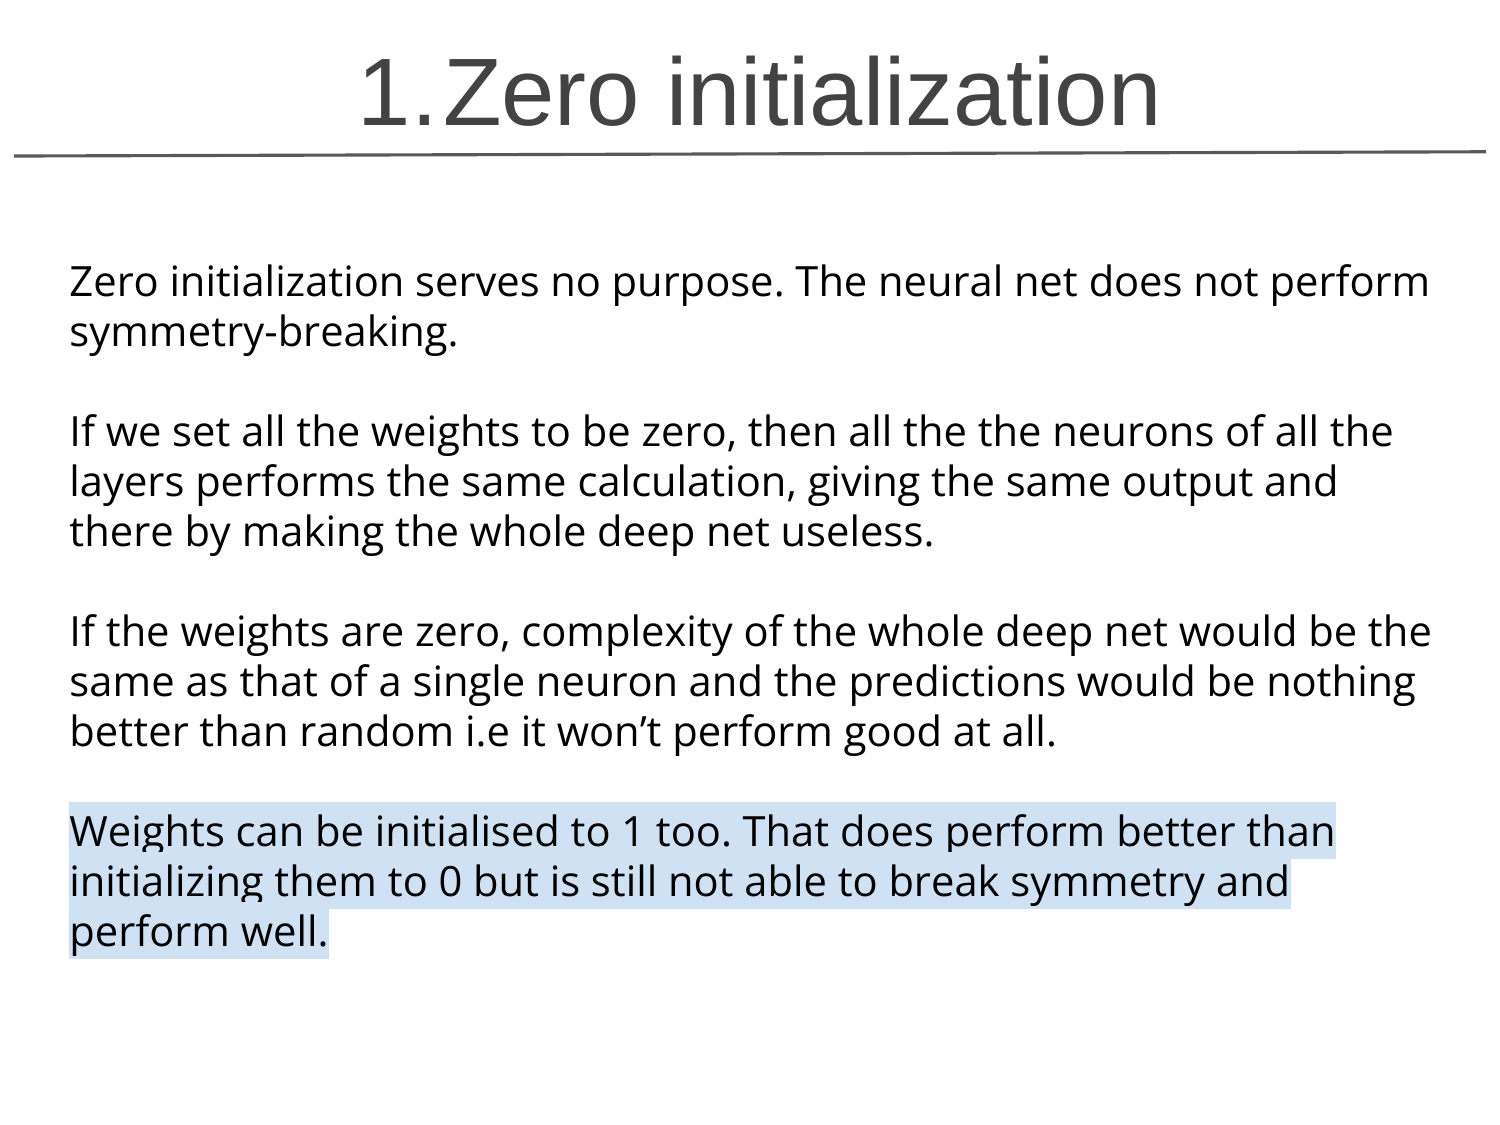

Zero initialization

Zero initialization serves no purpose. The neural net does not perform symmetry-breaking.

If we set all the weights to be zero, then all the the neurons of all the layers performs the same calculation, giving the same output and there by making the whole deep net useless.

If the weights are zero, complexity of the whole deep net would be the same as that of a single neuron and the predictions would be nothing better than random i.e it won’t perform good at all.

Weights can be initialised to 1 too. That does perform better than initializing them to 0 but is still not able to break symmetry and perform well.